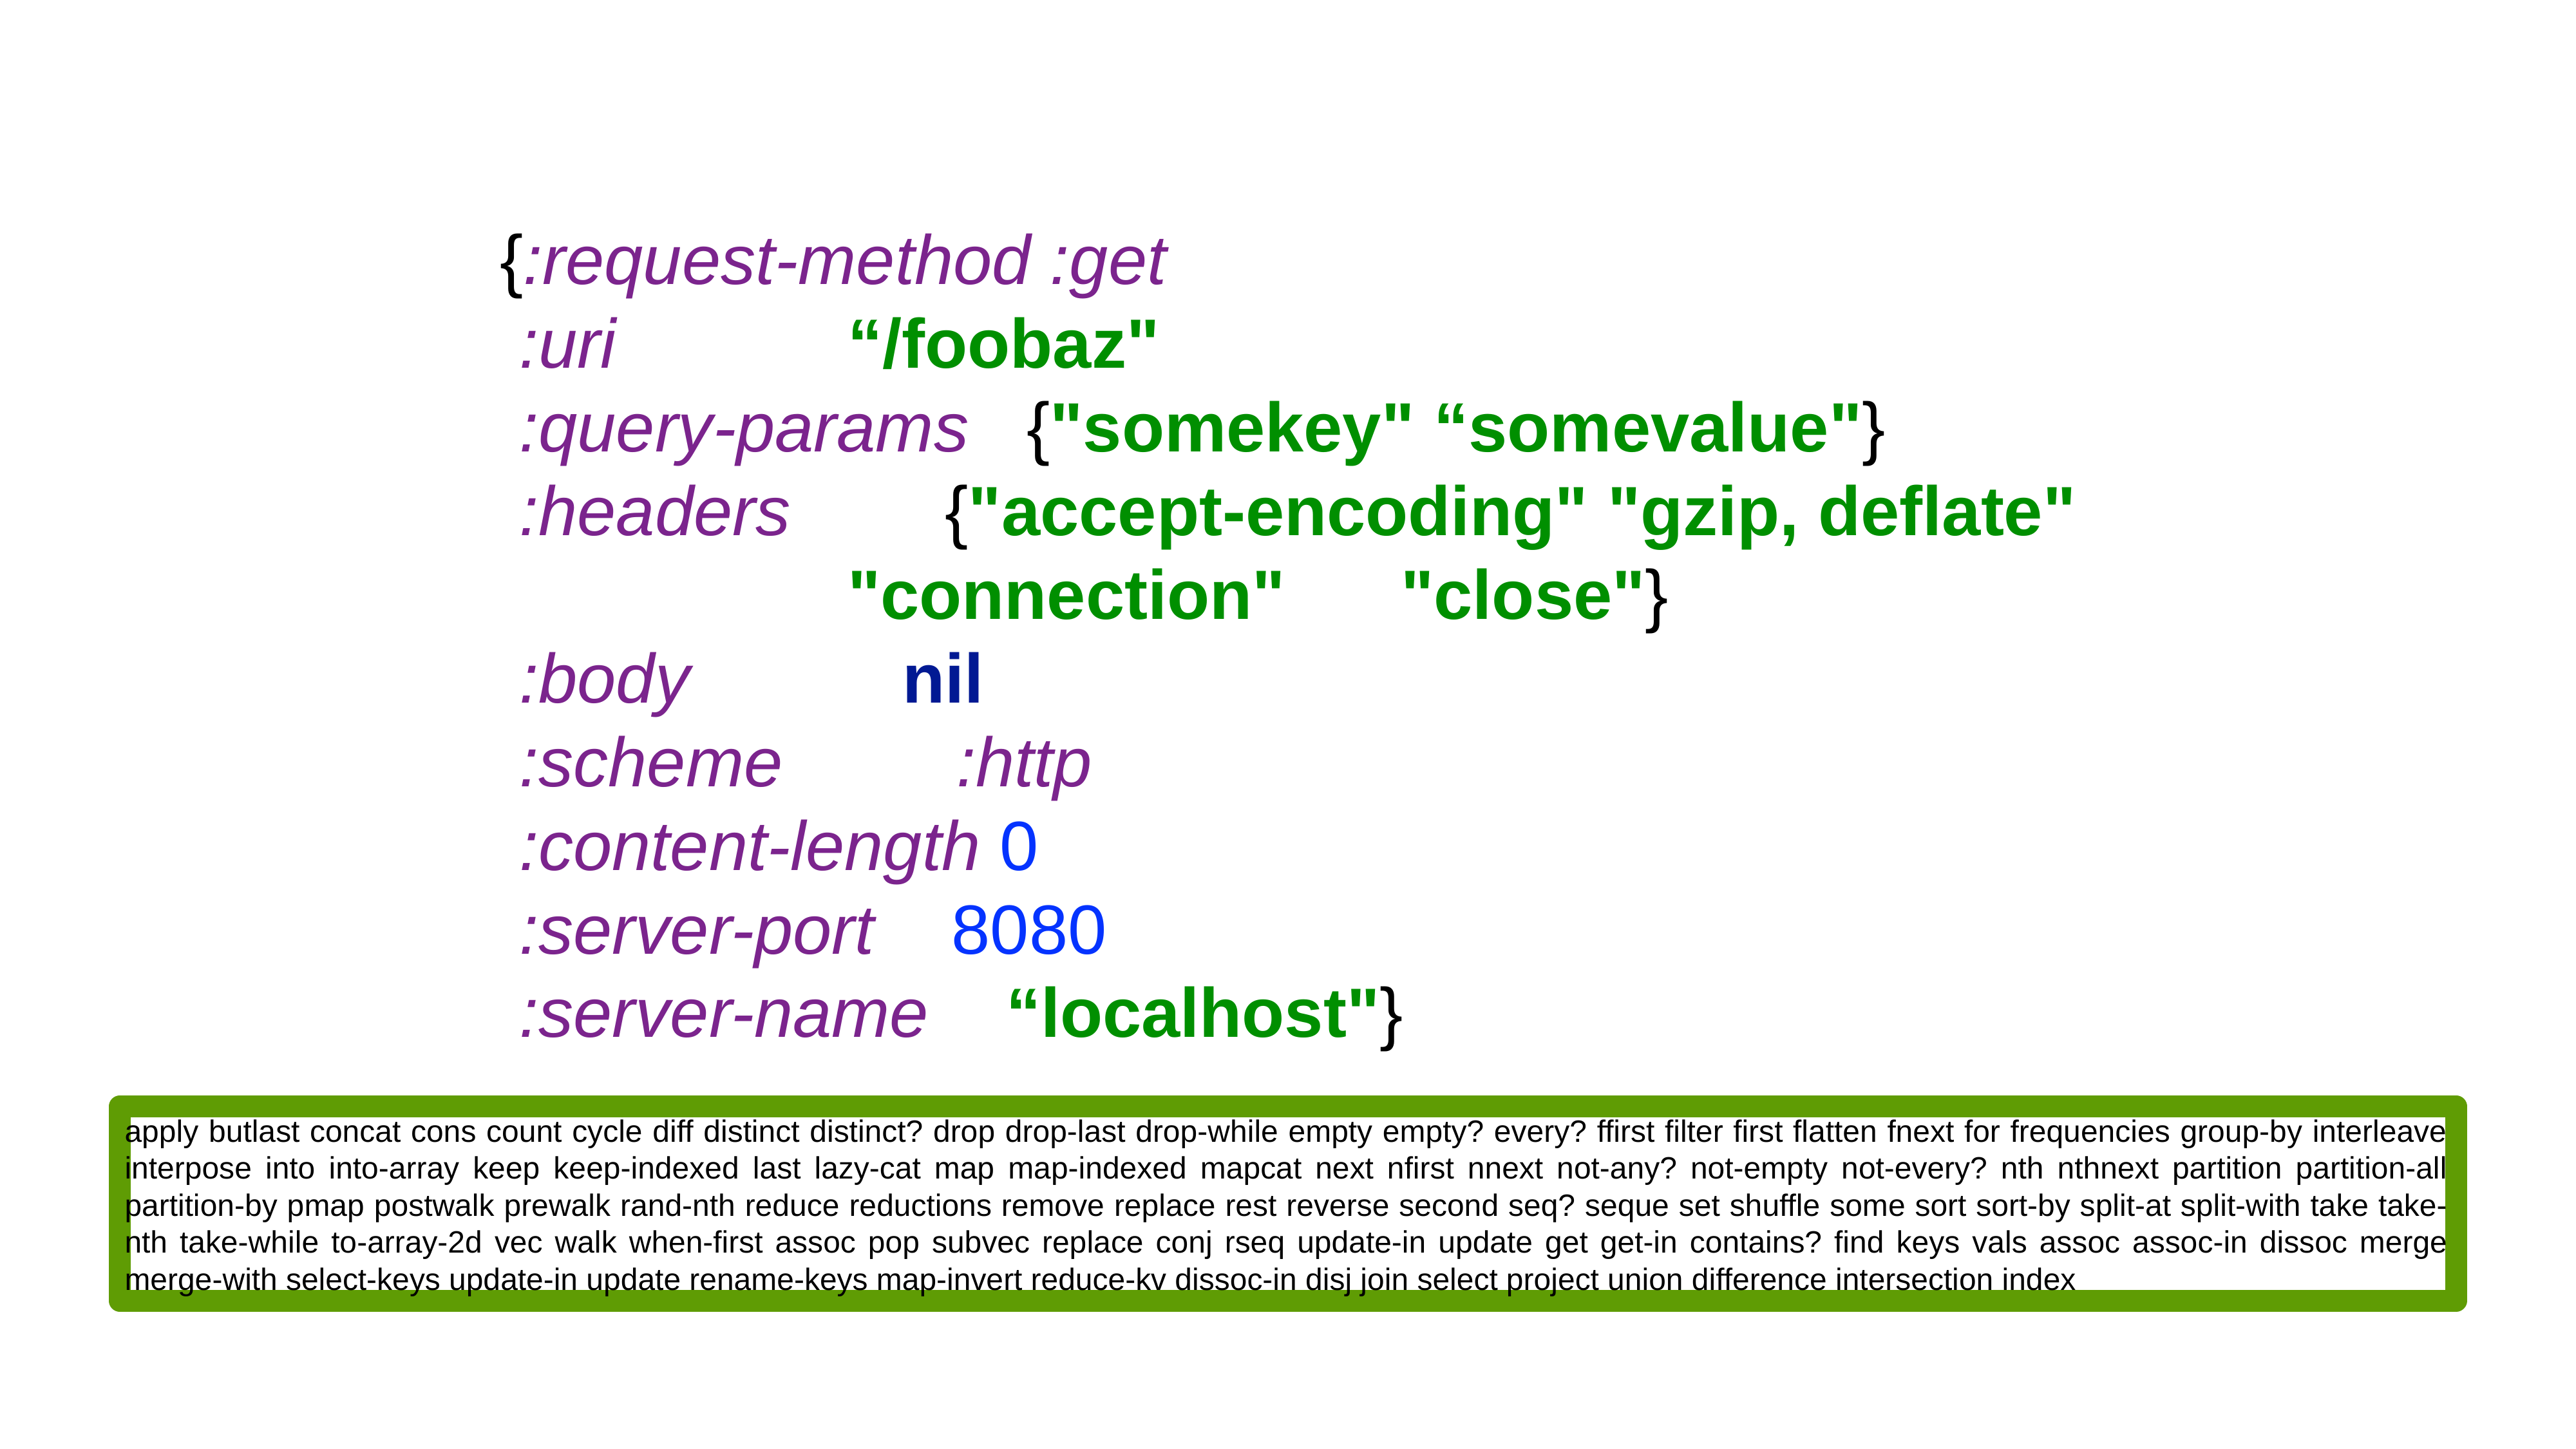

{:request-method :get
 :uri            “/foobaz"
 :query-params   {"somekey" “somevalue"}
 :headers        {"accept-encoding" "gzip, deflate"
                  "connection"      "close"}
 :body           nil
 :scheme         :http
 :content-length 0
 :server-port    8080
 :server-name    “localhost"}
apply butlast concat cons count cycle diff distinct distinct? drop drop-last drop-while empty empty? every? ffirst filter first flatten fnext for frequencies group-by interleave interpose into into-array keep keep-indexed last lazy-cat map map-indexed mapcat next nfirst nnext not-any? not-empty not-every? nth nthnext partition partition-all partition-by pmap postwalk prewalk rand-nth reduce reductions remove replace rest reverse second seq? seque set shuffle some sort sort-by split-at split-with take take-nth take-while to-array-2d vec walk when-first assoc pop subvec replace conj rseq update-in update get get-in contains? find keys vals assoc assoc-in dissoc merge merge-with select-keys update-in update rename-keys map-invert reduce-kv dissoc-in disj join select project union difference intersection index